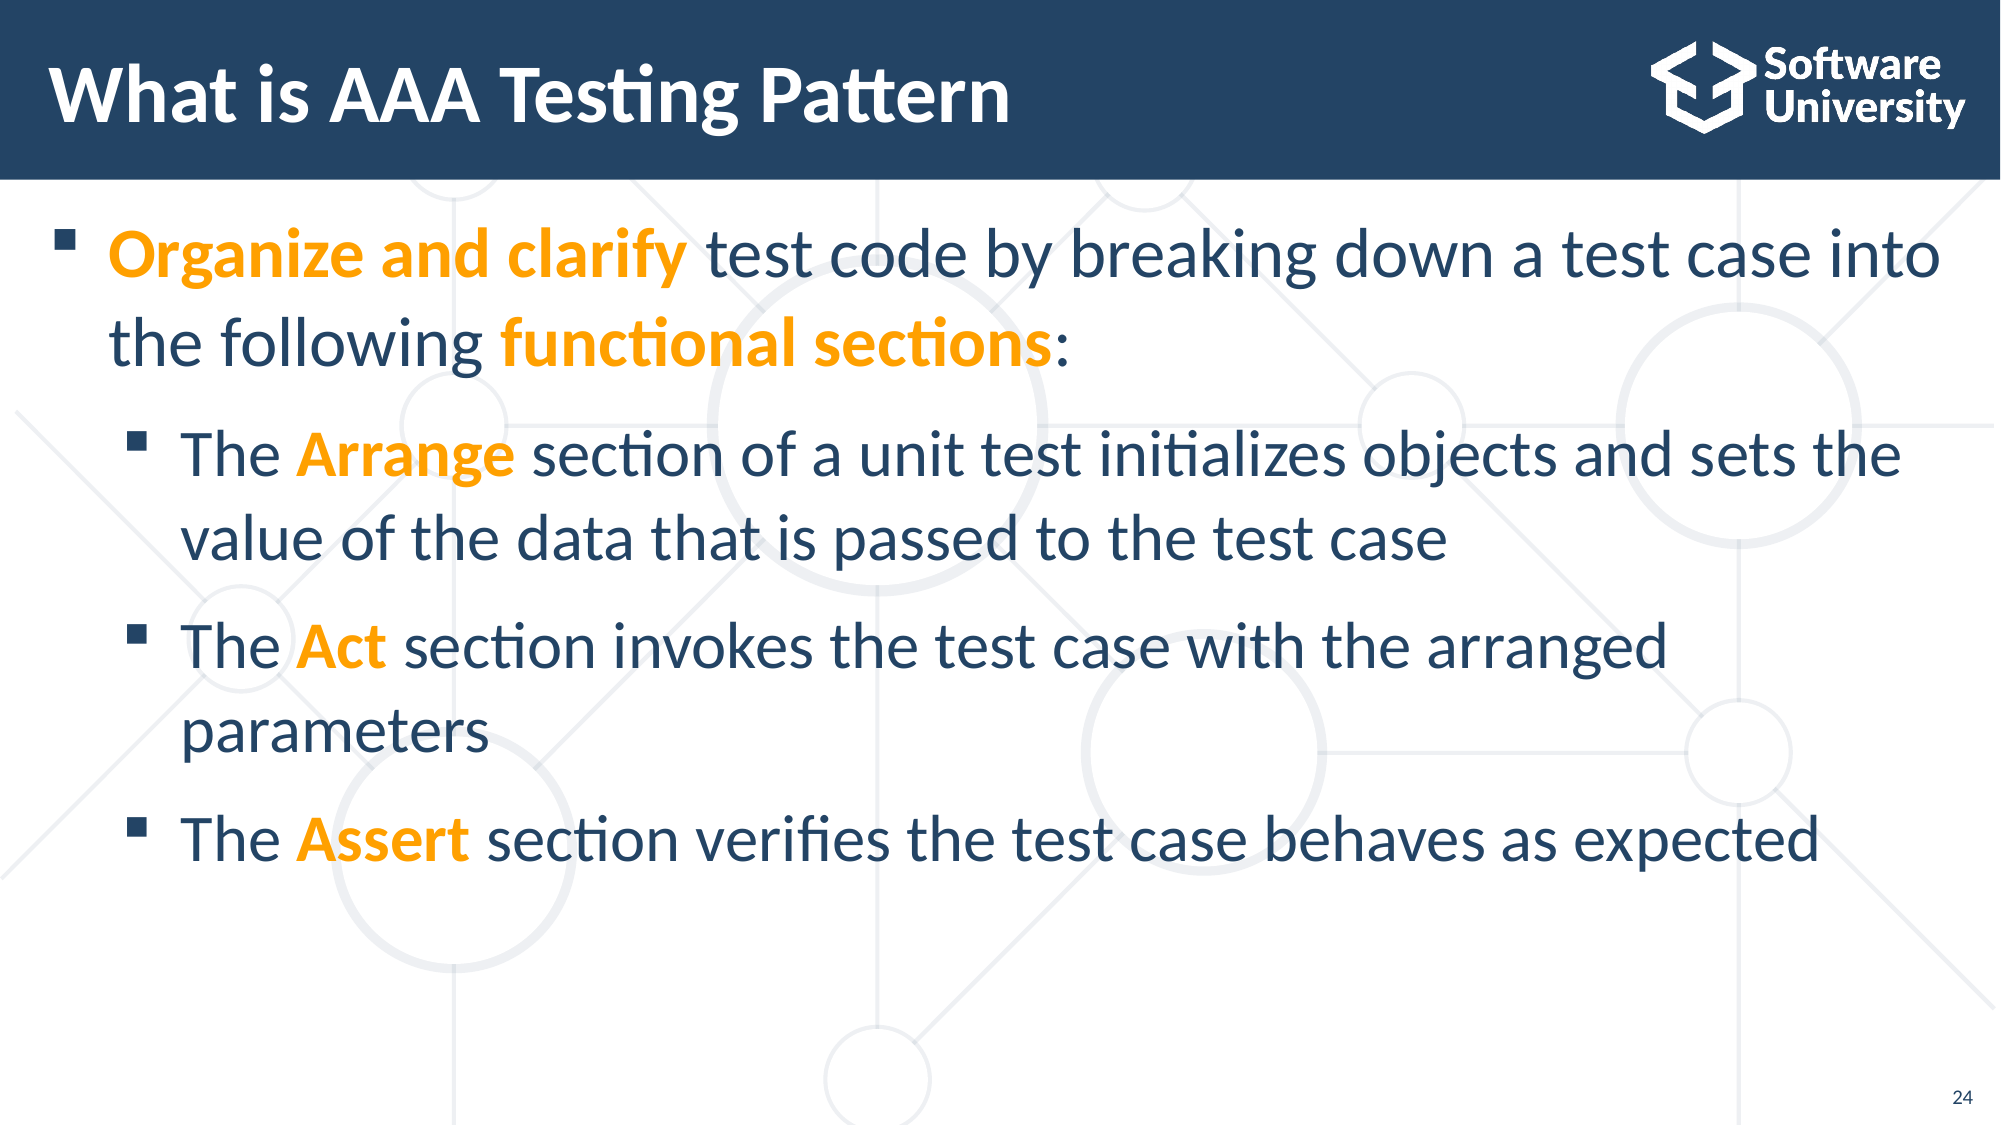

# What is AAA Testing Pattern
Organize and clarify test code by breaking down a test case into the following functional sections:
The Arrange section of a unit test initializes objects and sets the value of the data that is passed to the test case
The Act section invokes the test case with the arranged
parameters
The Assert section verifies the test case behaves as expected

24